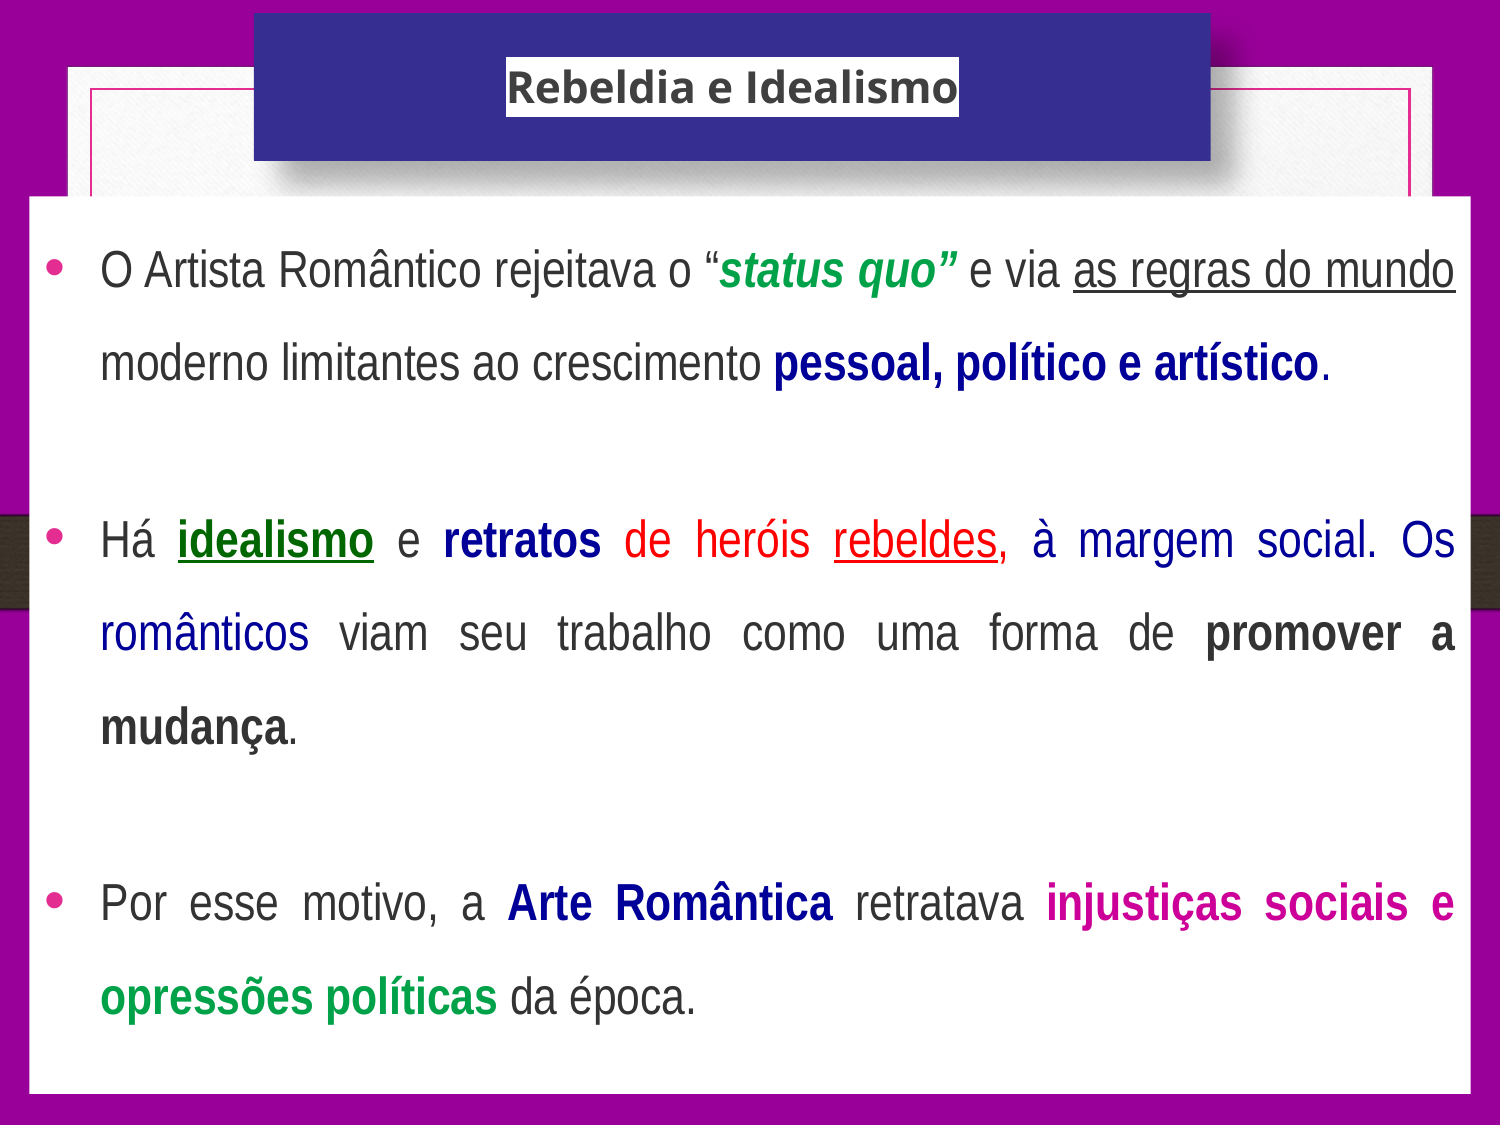

# Rebeldia e Idealismo
O Artista Romântico rejeitava o “status quo” e via as regras do mundo moderno limitantes ao crescimento pessoal, político e artístico.

Há idealismo e retratos de heróis rebeldes, à margem social. Os românticos viam seu trabalho como uma forma de promover a mudança.

Por esse motivo, a Arte Romântica retratava injustiças sociais e opressões políticas da época.